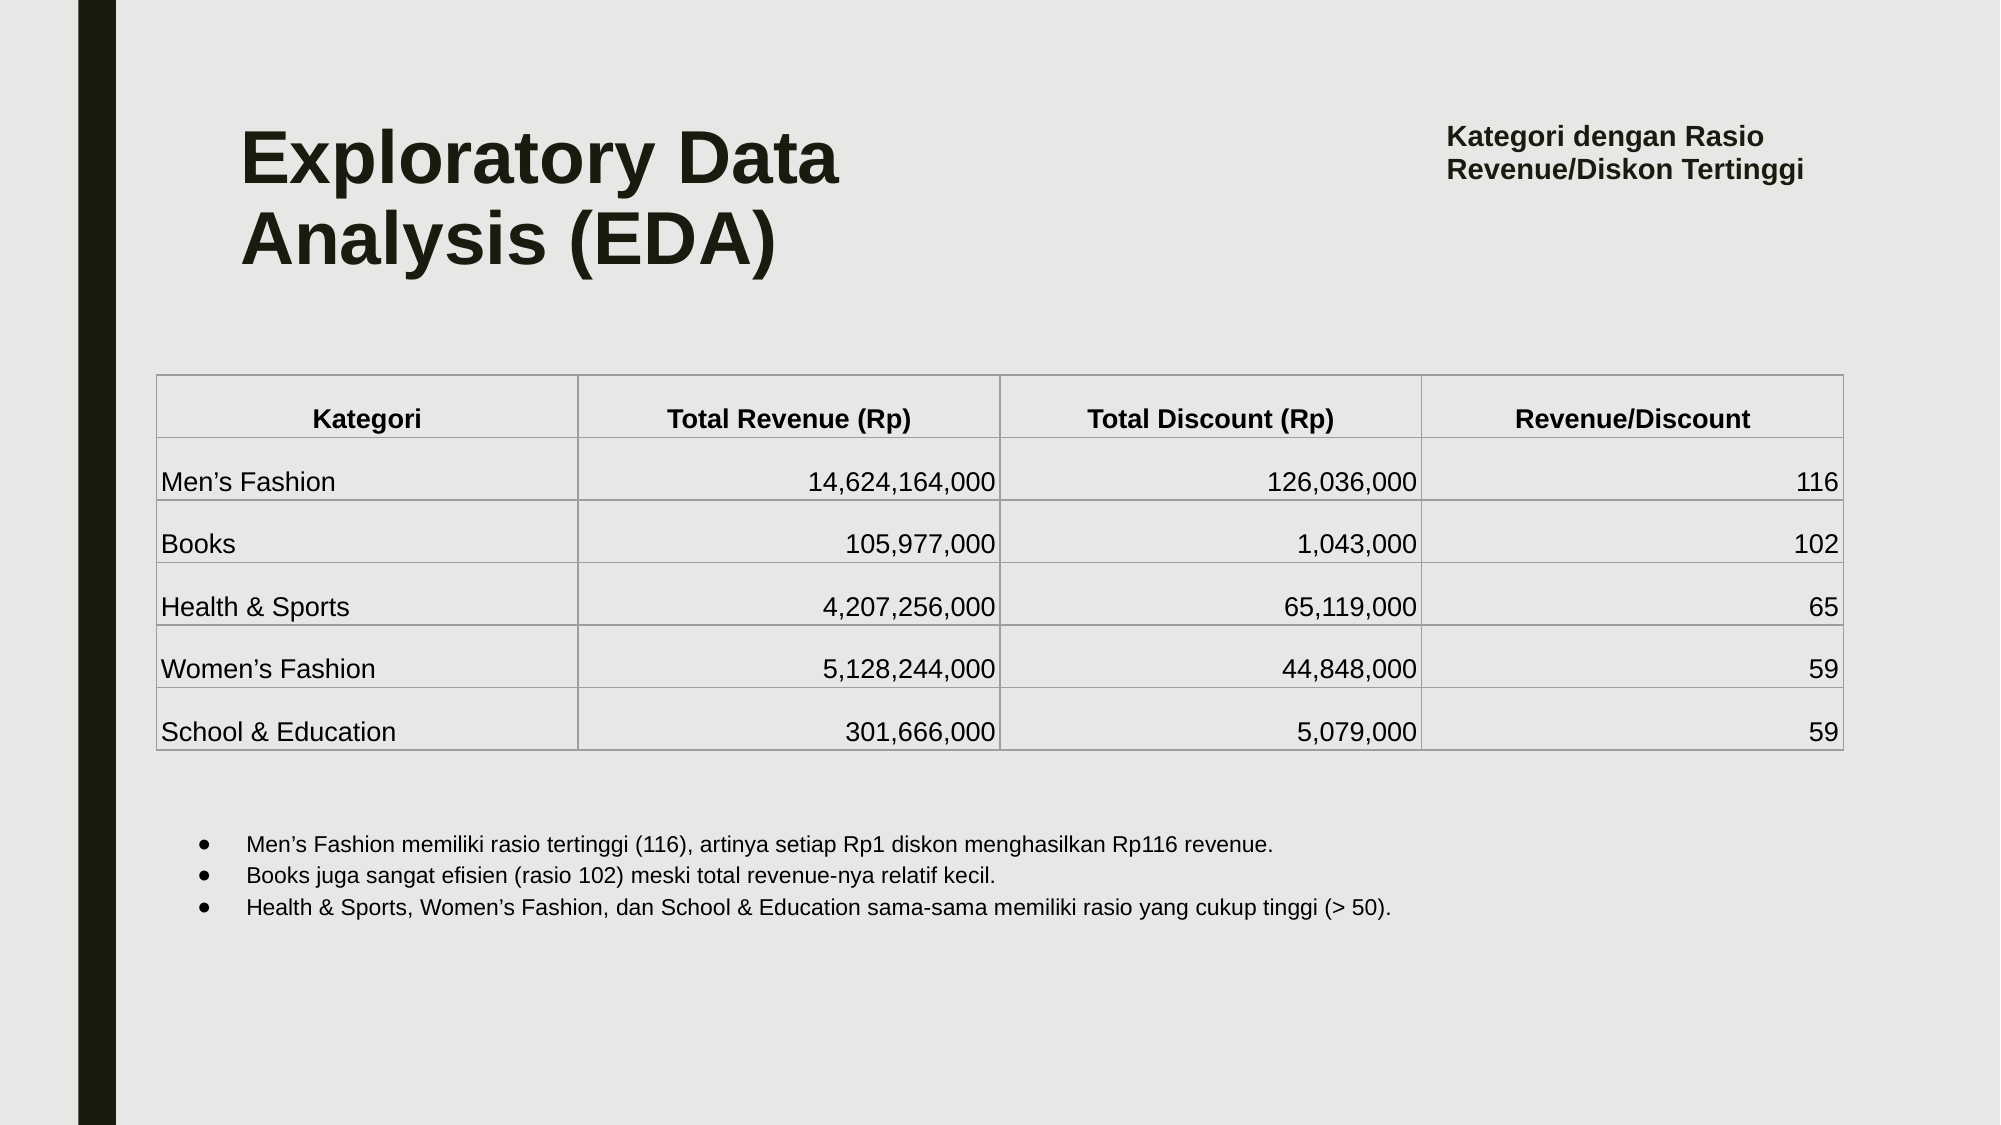

# Exploratory Data Analysis (EDA)
Kategori dengan Rasio Revenue/Diskon Tertinggi
| Kategori | Total Revenue (Rp) | Total Discount (Rp) | Revenue/Discount |
| --- | --- | --- | --- |
| Men’s Fashion | 14,624,164,000 | 126,036,000 | 116 |
| Books | 105,977,000 | 1,043,000 | 102 |
| Health & Sports | 4,207,256,000 | 65,119,000 | 65 |
| Women’s Fashion | 5,128,244,000 | 44,848,000 | 59 |
| School & Education | 301,666,000 | 5,079,000 | 59 |
Men’s Fashion memiliki rasio tertinggi (116), artinya setiap Rp1 diskon menghasilkan Rp116 revenue.
Books juga sangat efisien (rasio 102) meski total revenue-nya relatif kecil.
Health & Sports, Women’s Fashion, dan School & Education sama-sama memiliki rasio yang cukup tinggi (> 50).